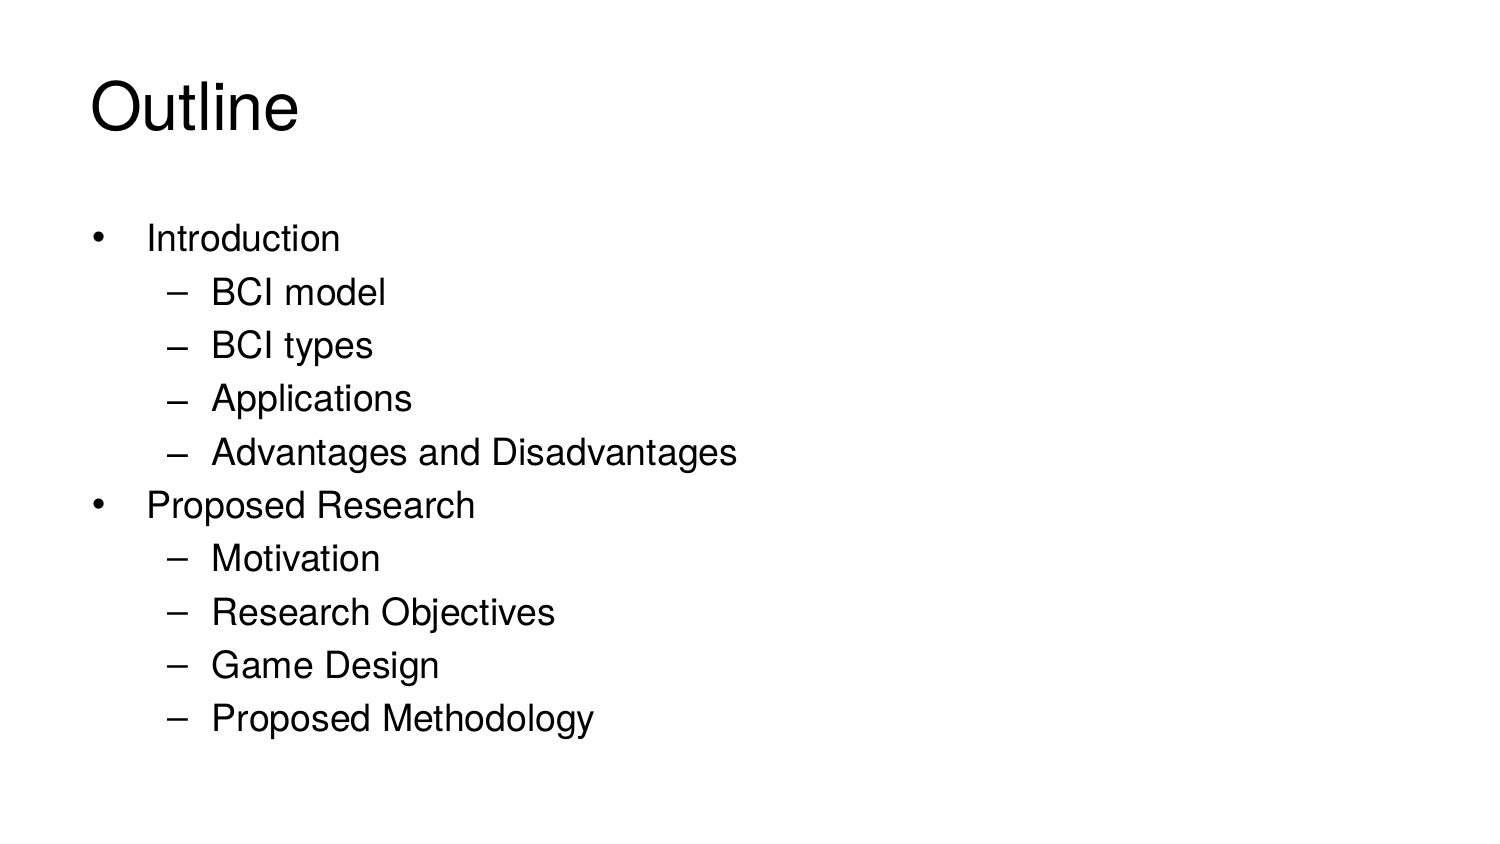

# Outline

Introduction
BCI model
BCI types
Applications
Advantages and Disadvantages
Proposed Research
Motivation
Research Objectives
Game Design
Proposed Methodology